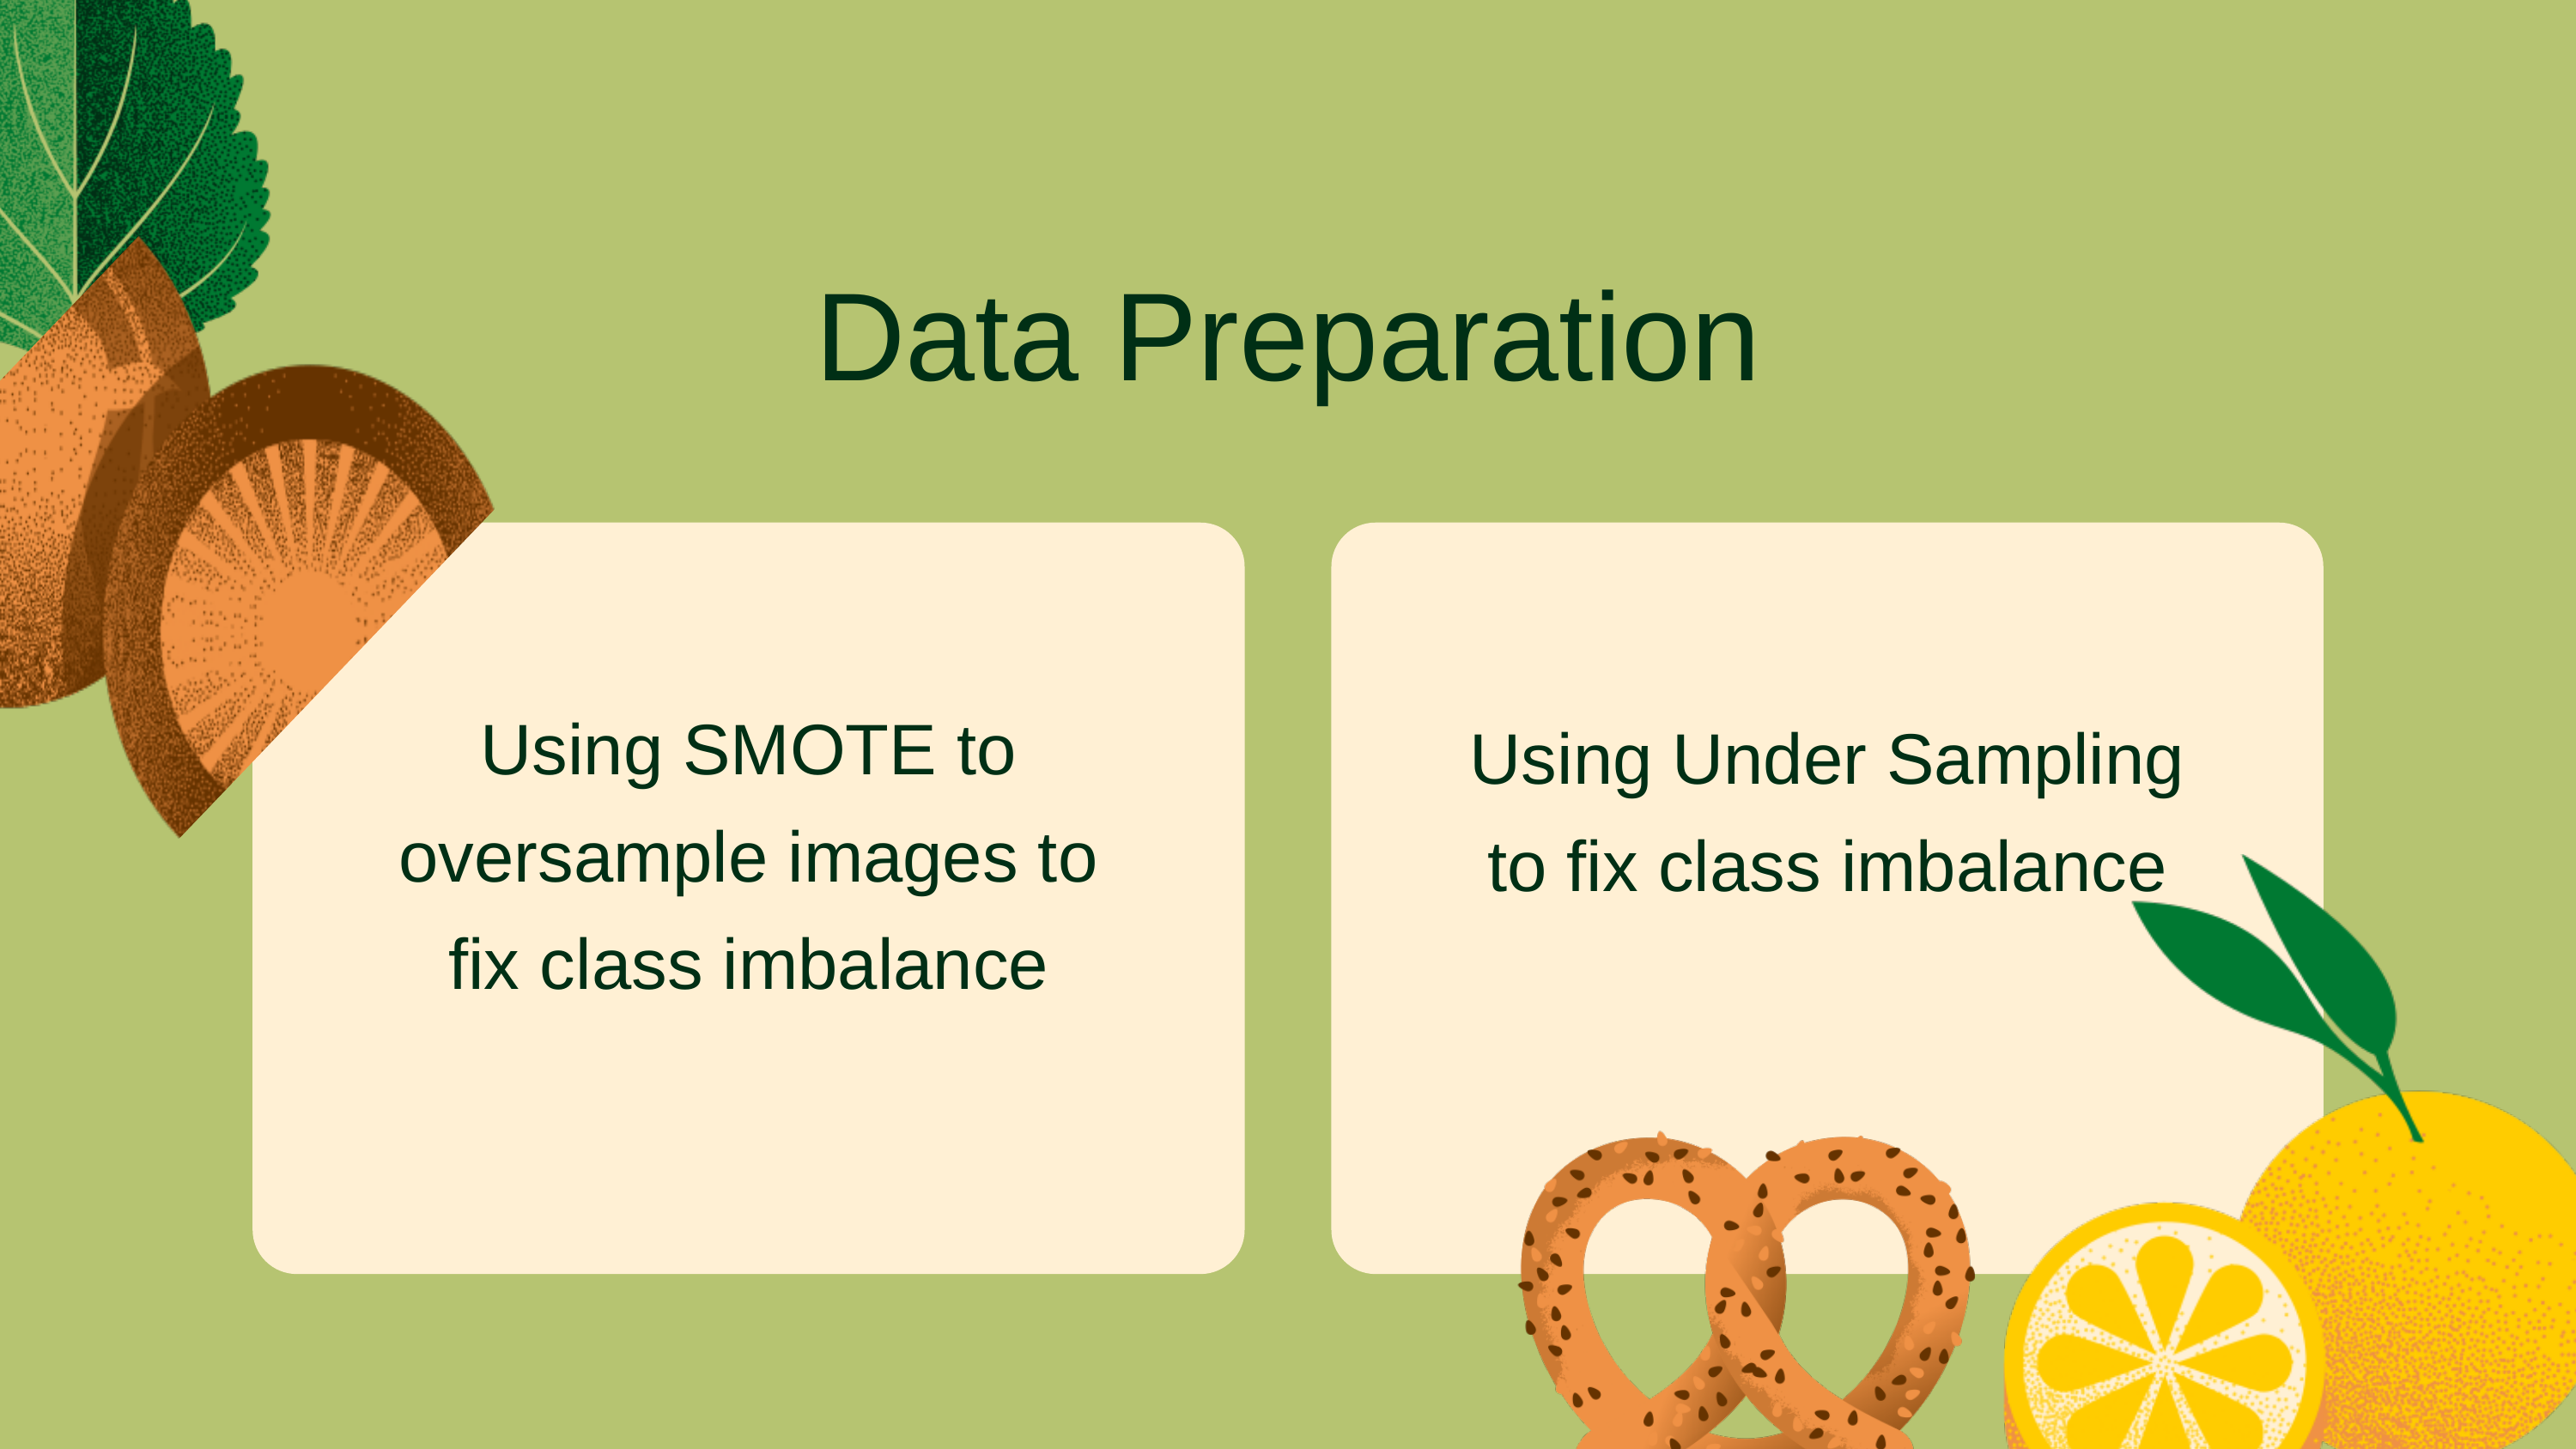

Data Preparation

Using SMOTE to oversample images to fix class imbalance
Using Under Sampling to fix class imbalance